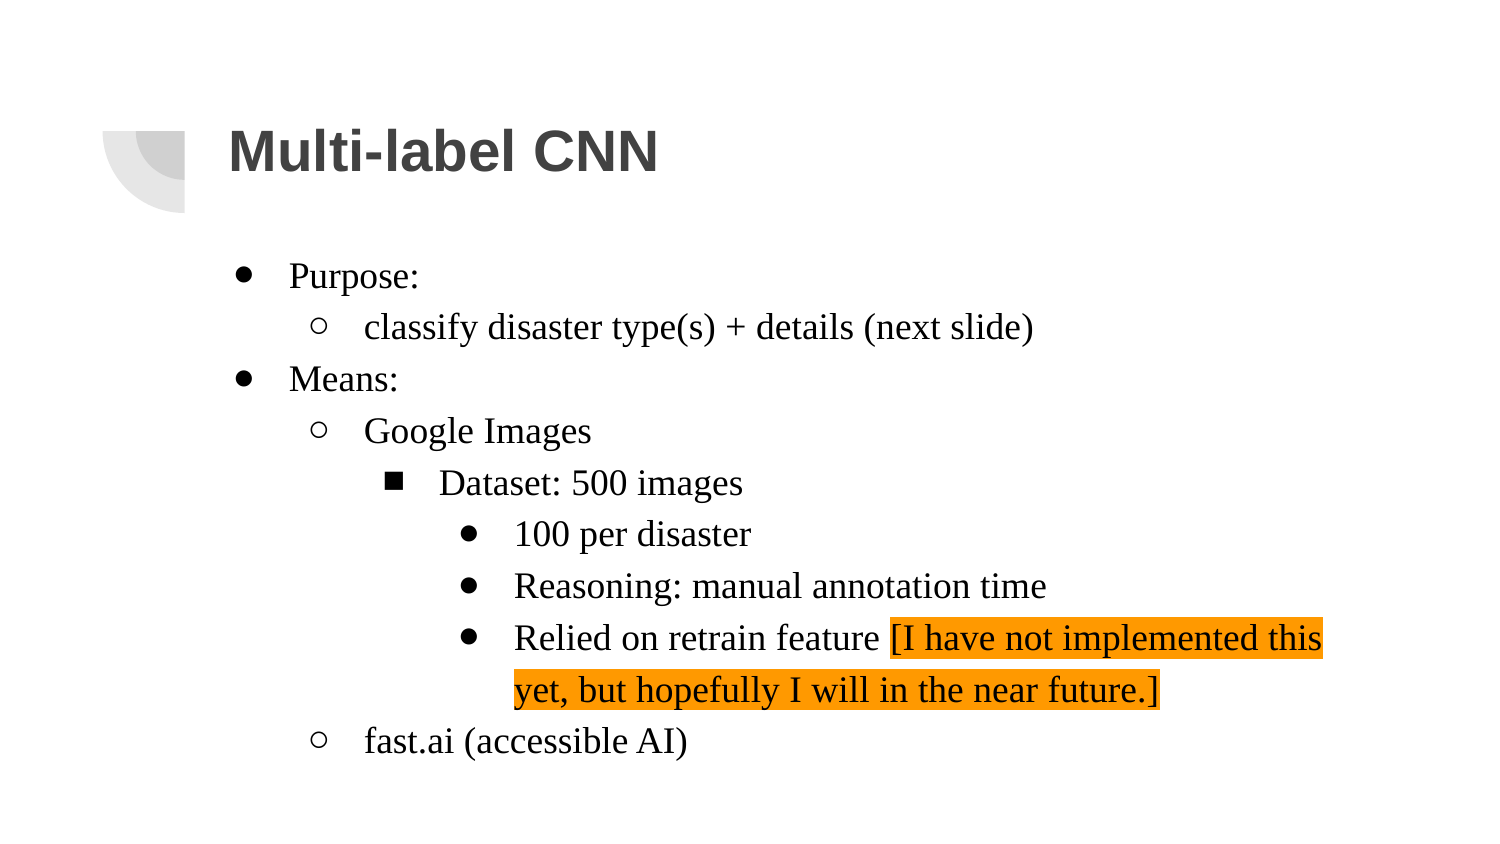

# Multi-label CNN
Purpose:
classify disaster type(s) + details (next slide)
Means:
Google Images
Dataset: 500 images
100 per disaster
Reasoning: manual annotation time
Relied on retrain feature [I have not implemented this yet, but hopefully I will in the near future.]
fast.ai (accessible AI)